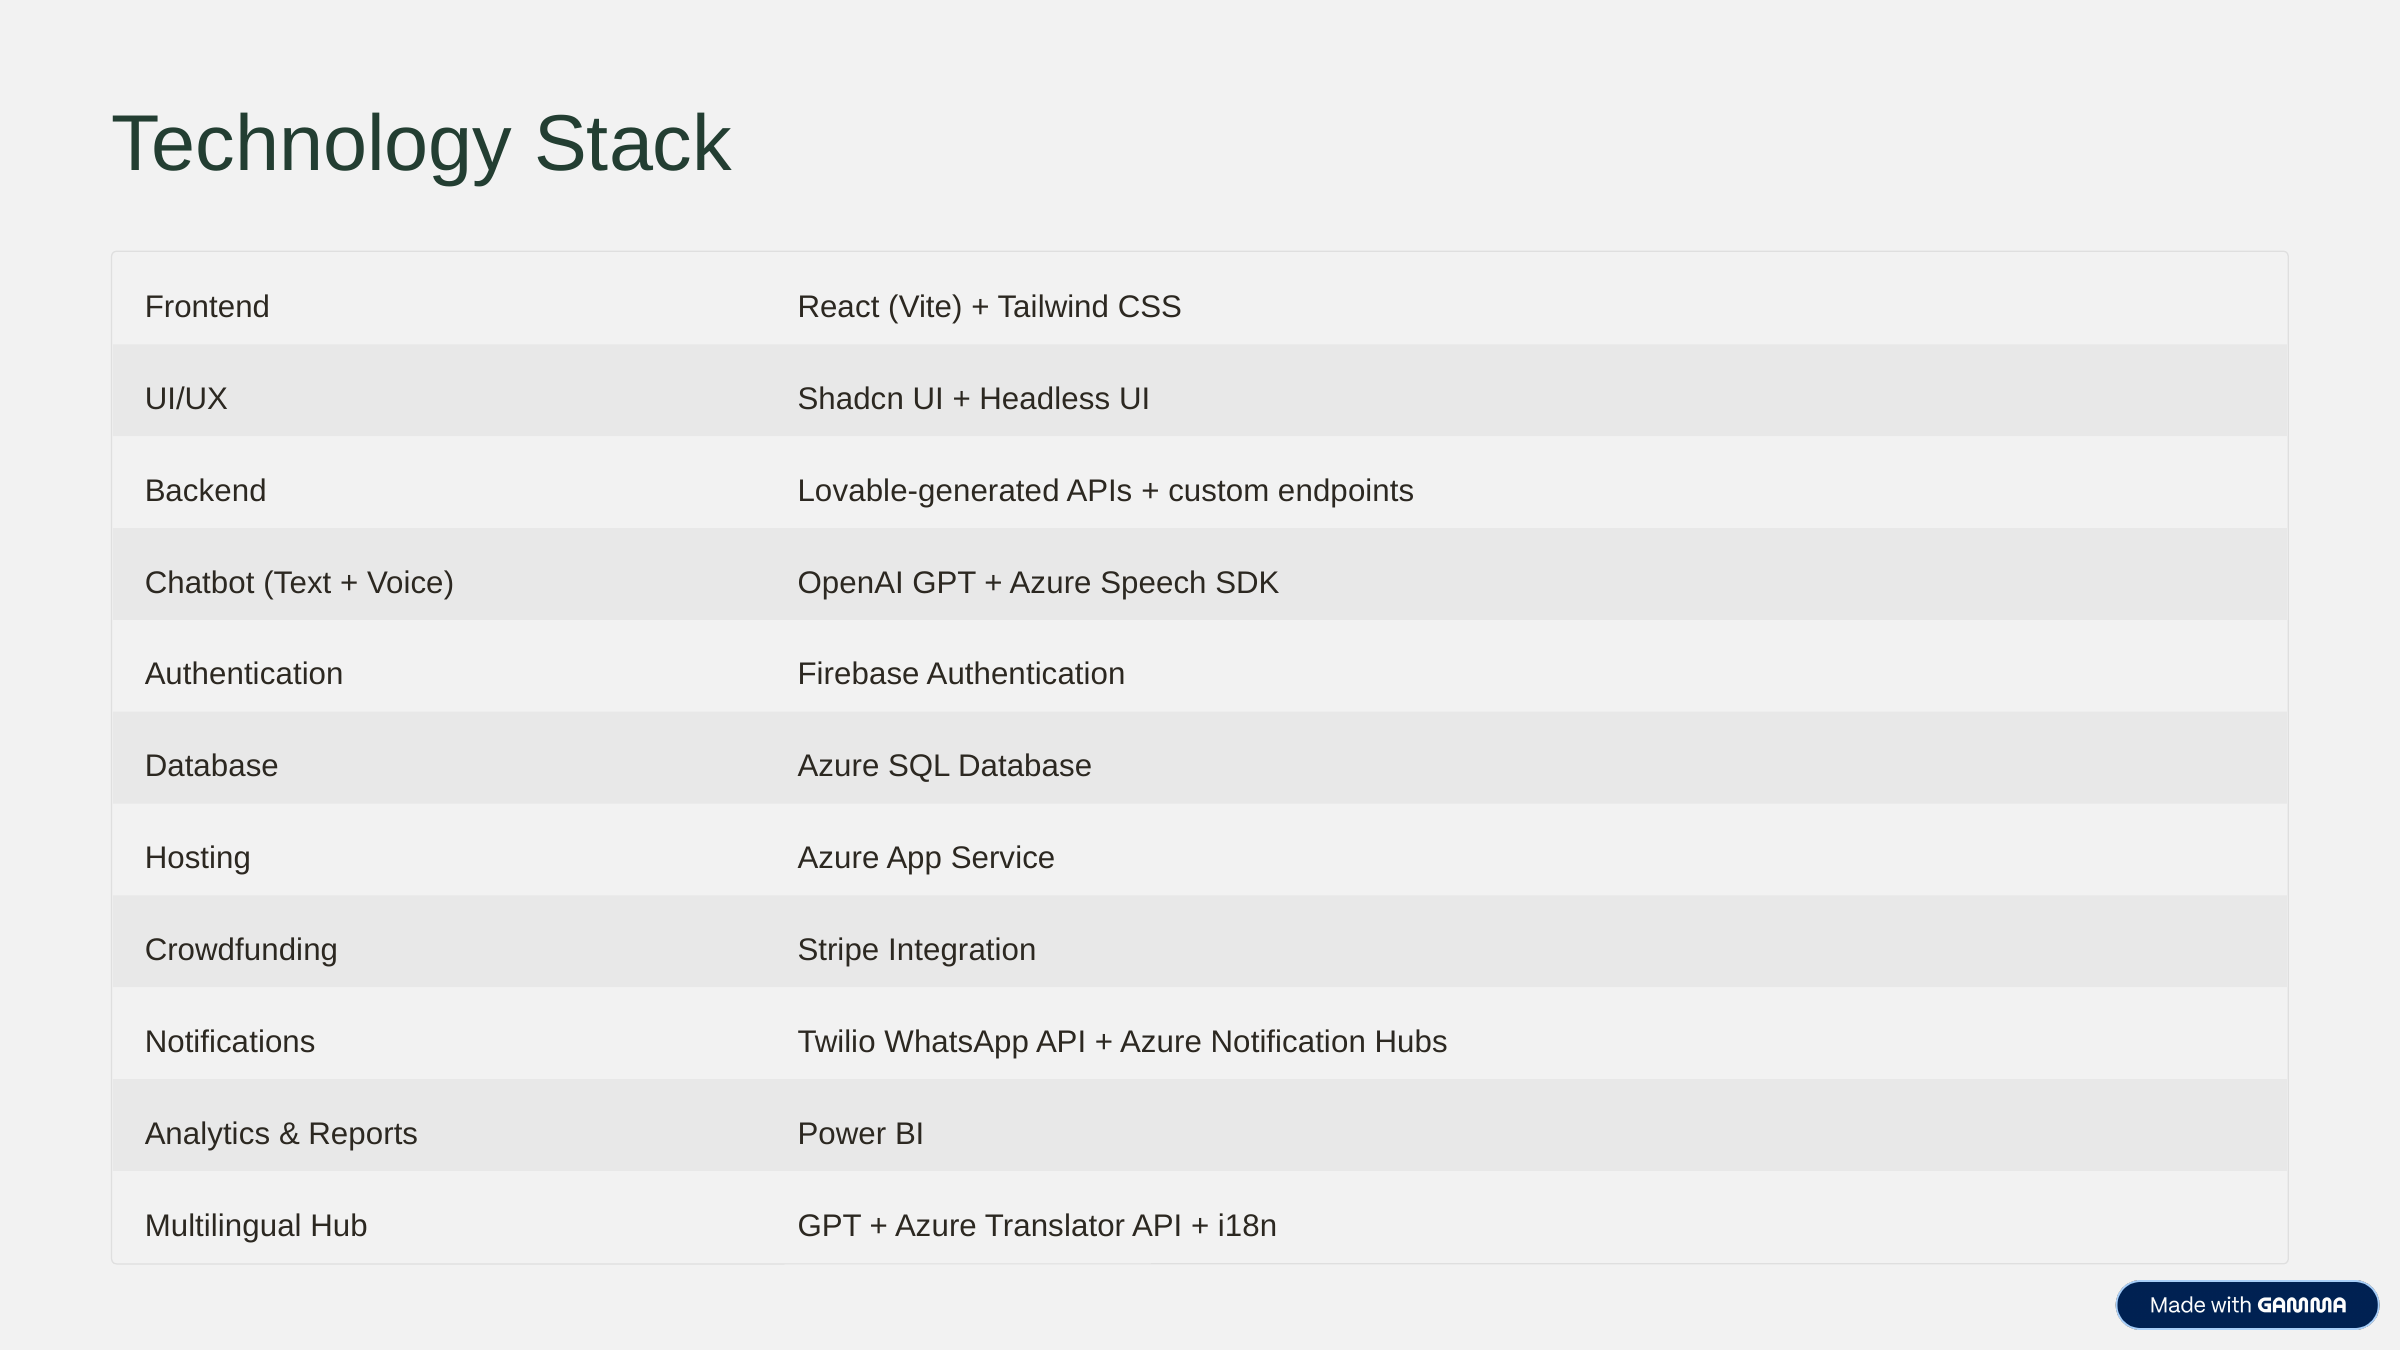

Technology Stack

Frontend
React (Vite) + Tailwind CSS

UI/UX
Shadcn UI + Headless UI

Backend
Lovable-generated APIs + custom endpoints

Chatbot (Text + Voice)
OpenAI GPT + Azure Speech SDK

Authentication
Firebase Authentication

Database
Azure SQL Database

Hosting
Azure App Service

Crowdfunding
Stripe Integration

Notifications
Twilio WhatsApp API + Azure Notification Hubs

Analytics & Reports
Power BI

Multilingual Hub
GPT + Azure Translator API + i18n